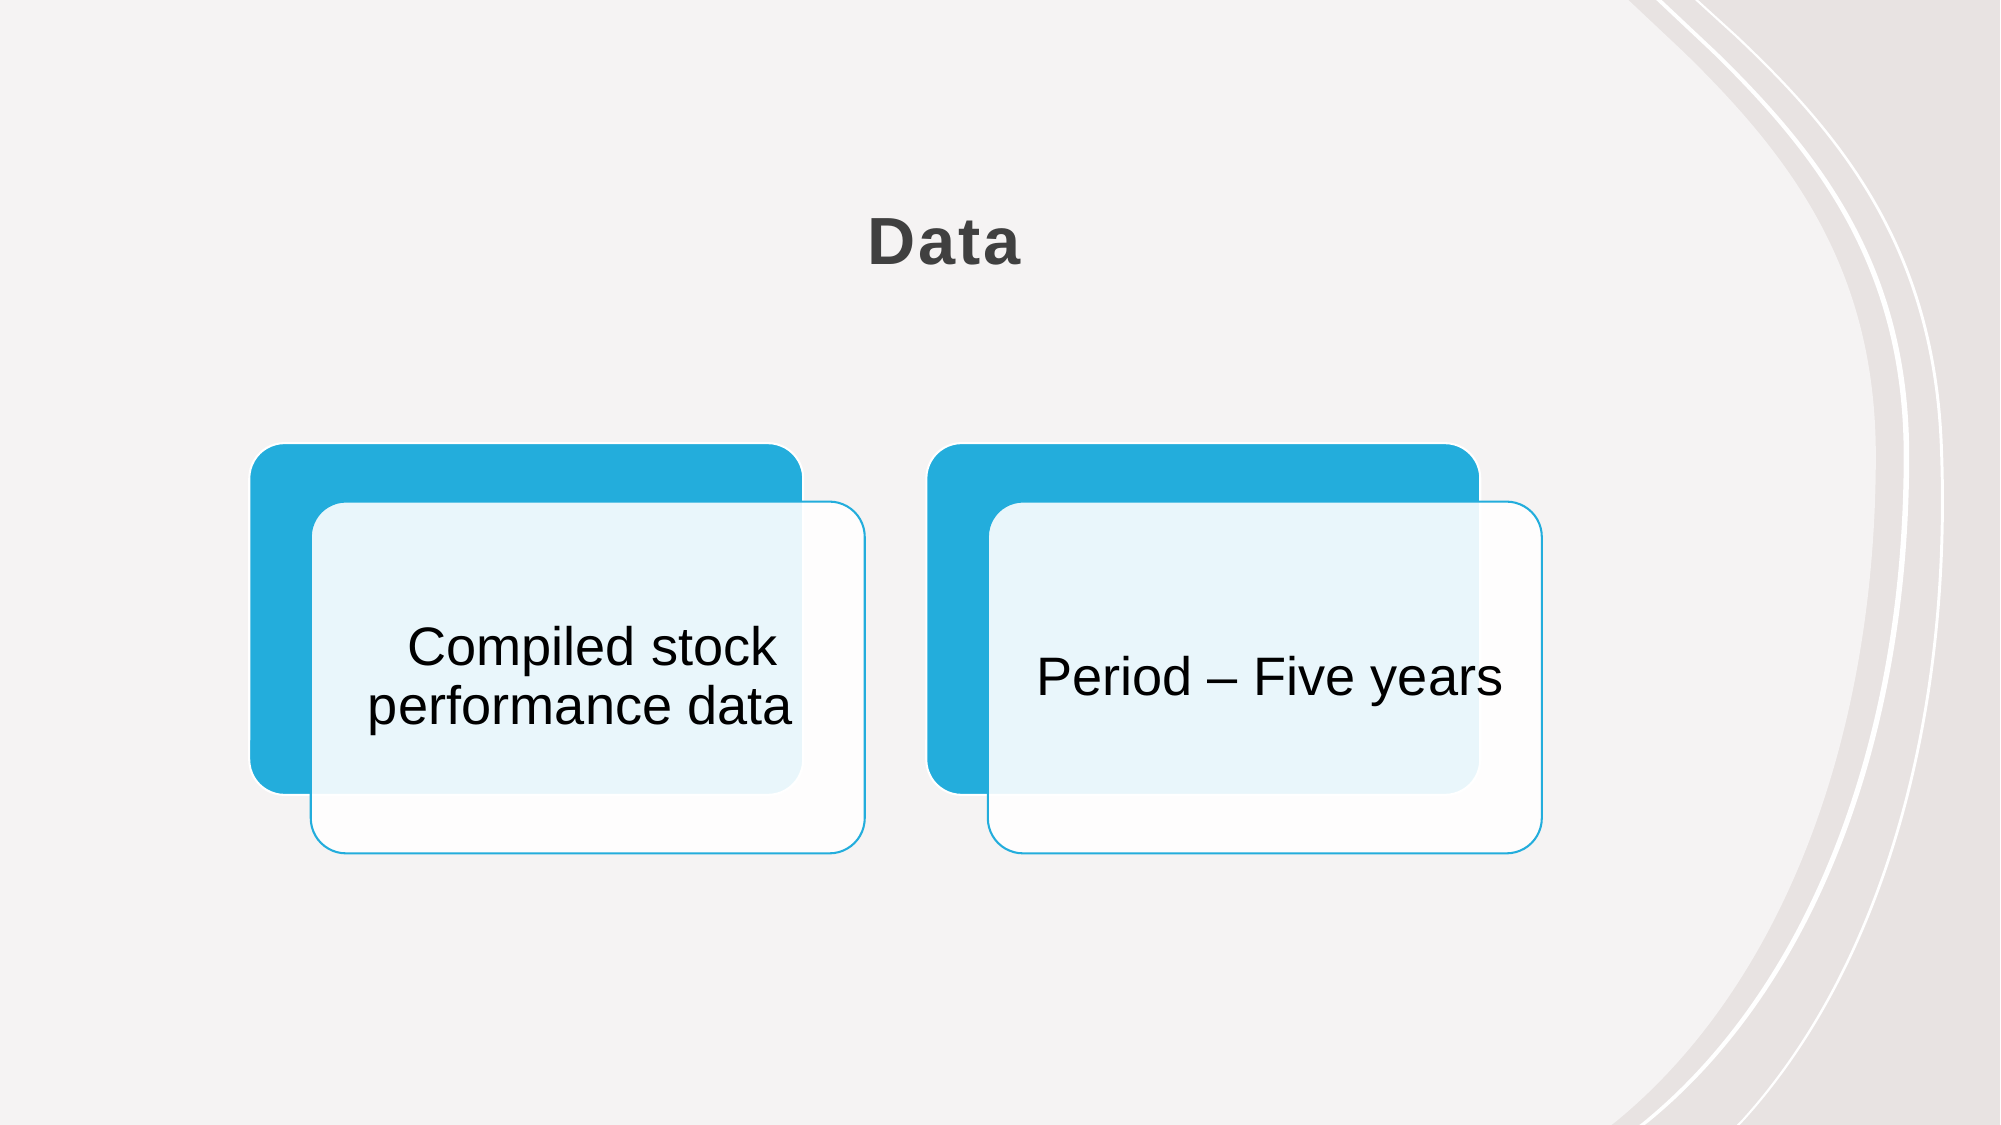

# Data
Compiled stock performance data
Period – Five years